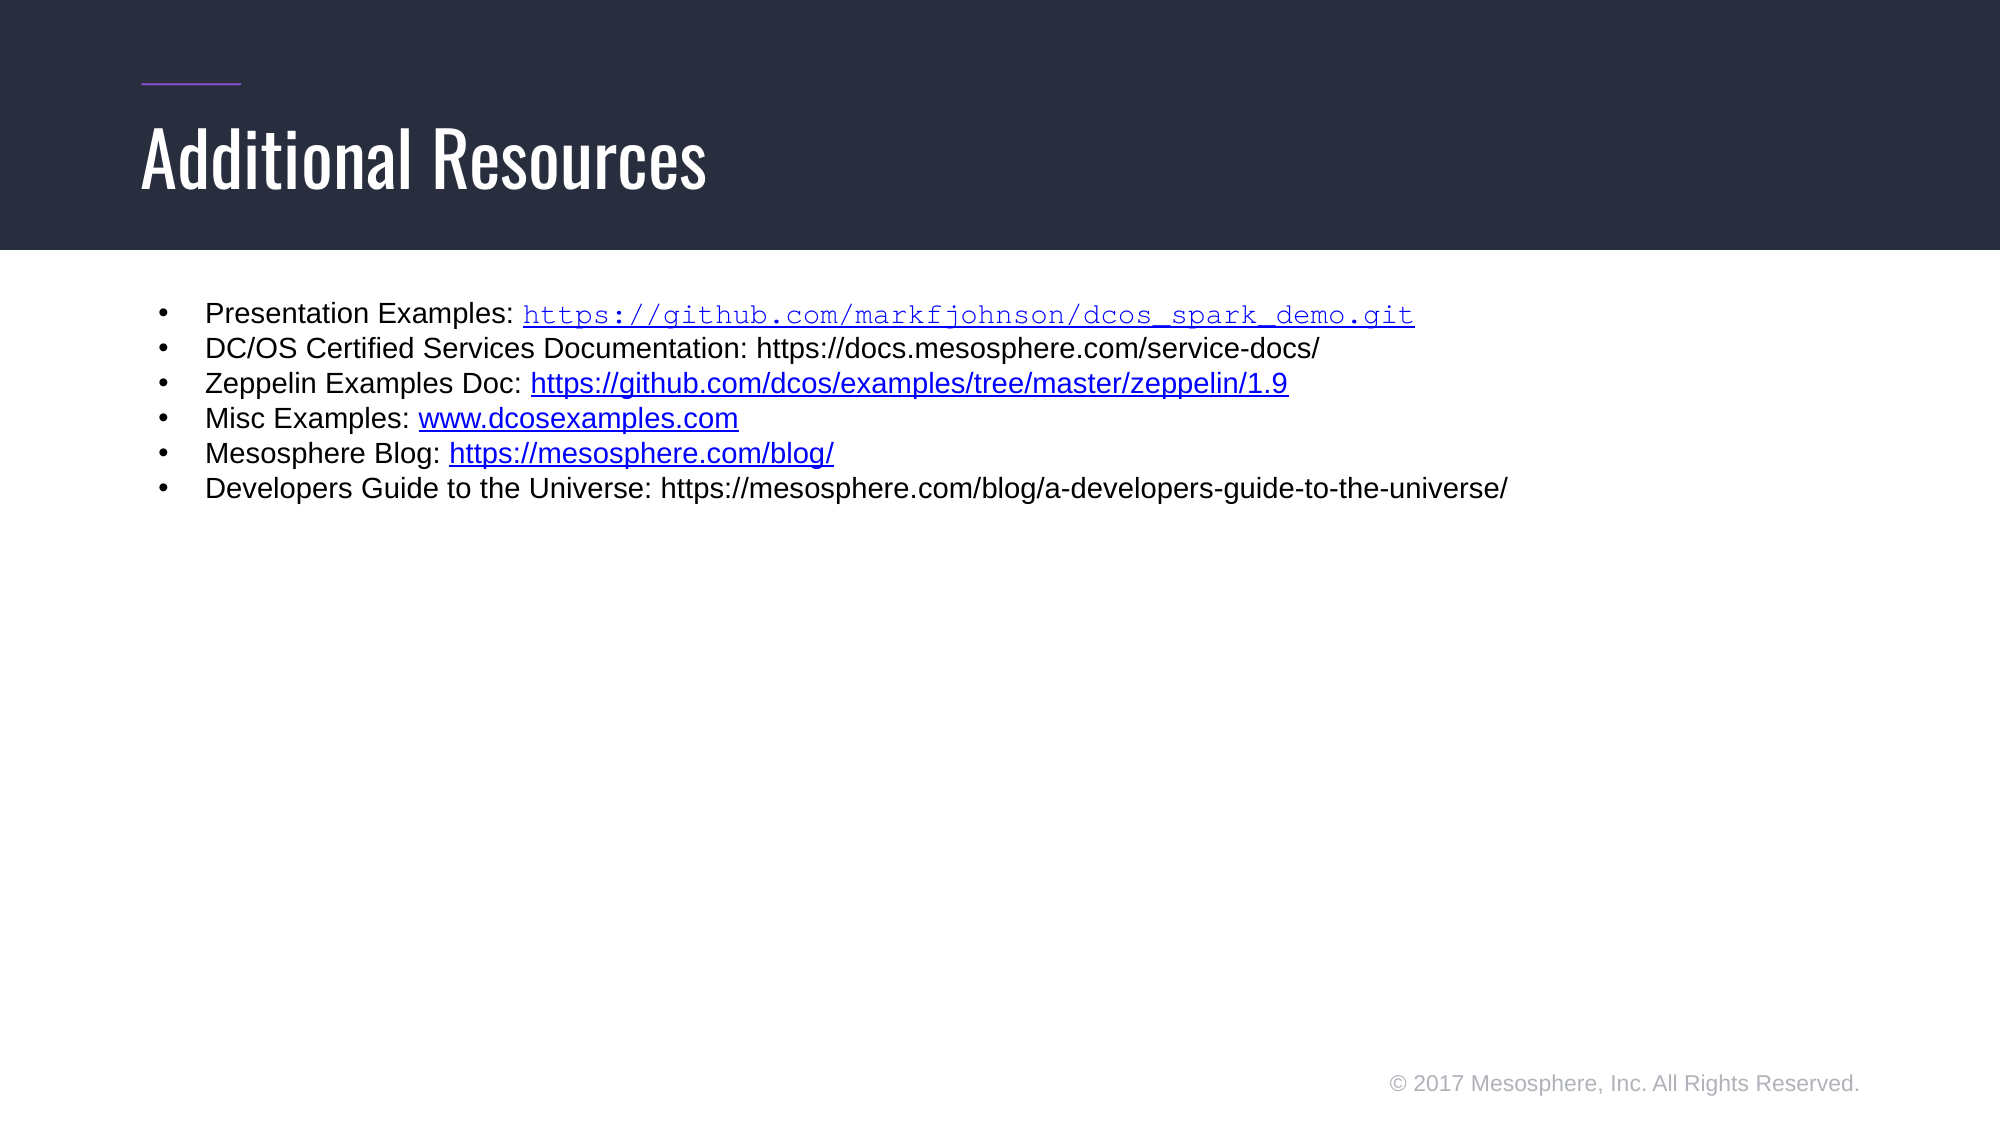

# Additional Resources
Presentation Examples: https://github.com/markfjohnson/dcos_spark_demo.git
DC/OS Certified Services Documentation: https://docs.mesosphere.com/service-docs/
Zeppelin Examples Doc: https://github.com/dcos/examples/tree/master/zeppelin/1.9
Misc Examples: www.dcosexamples.com
Mesosphere Blog: https://mesosphere.com/blog/
Developers Guide to the Universe: https://mesosphere.com/blog/a-developers-guide-to-the-universe/